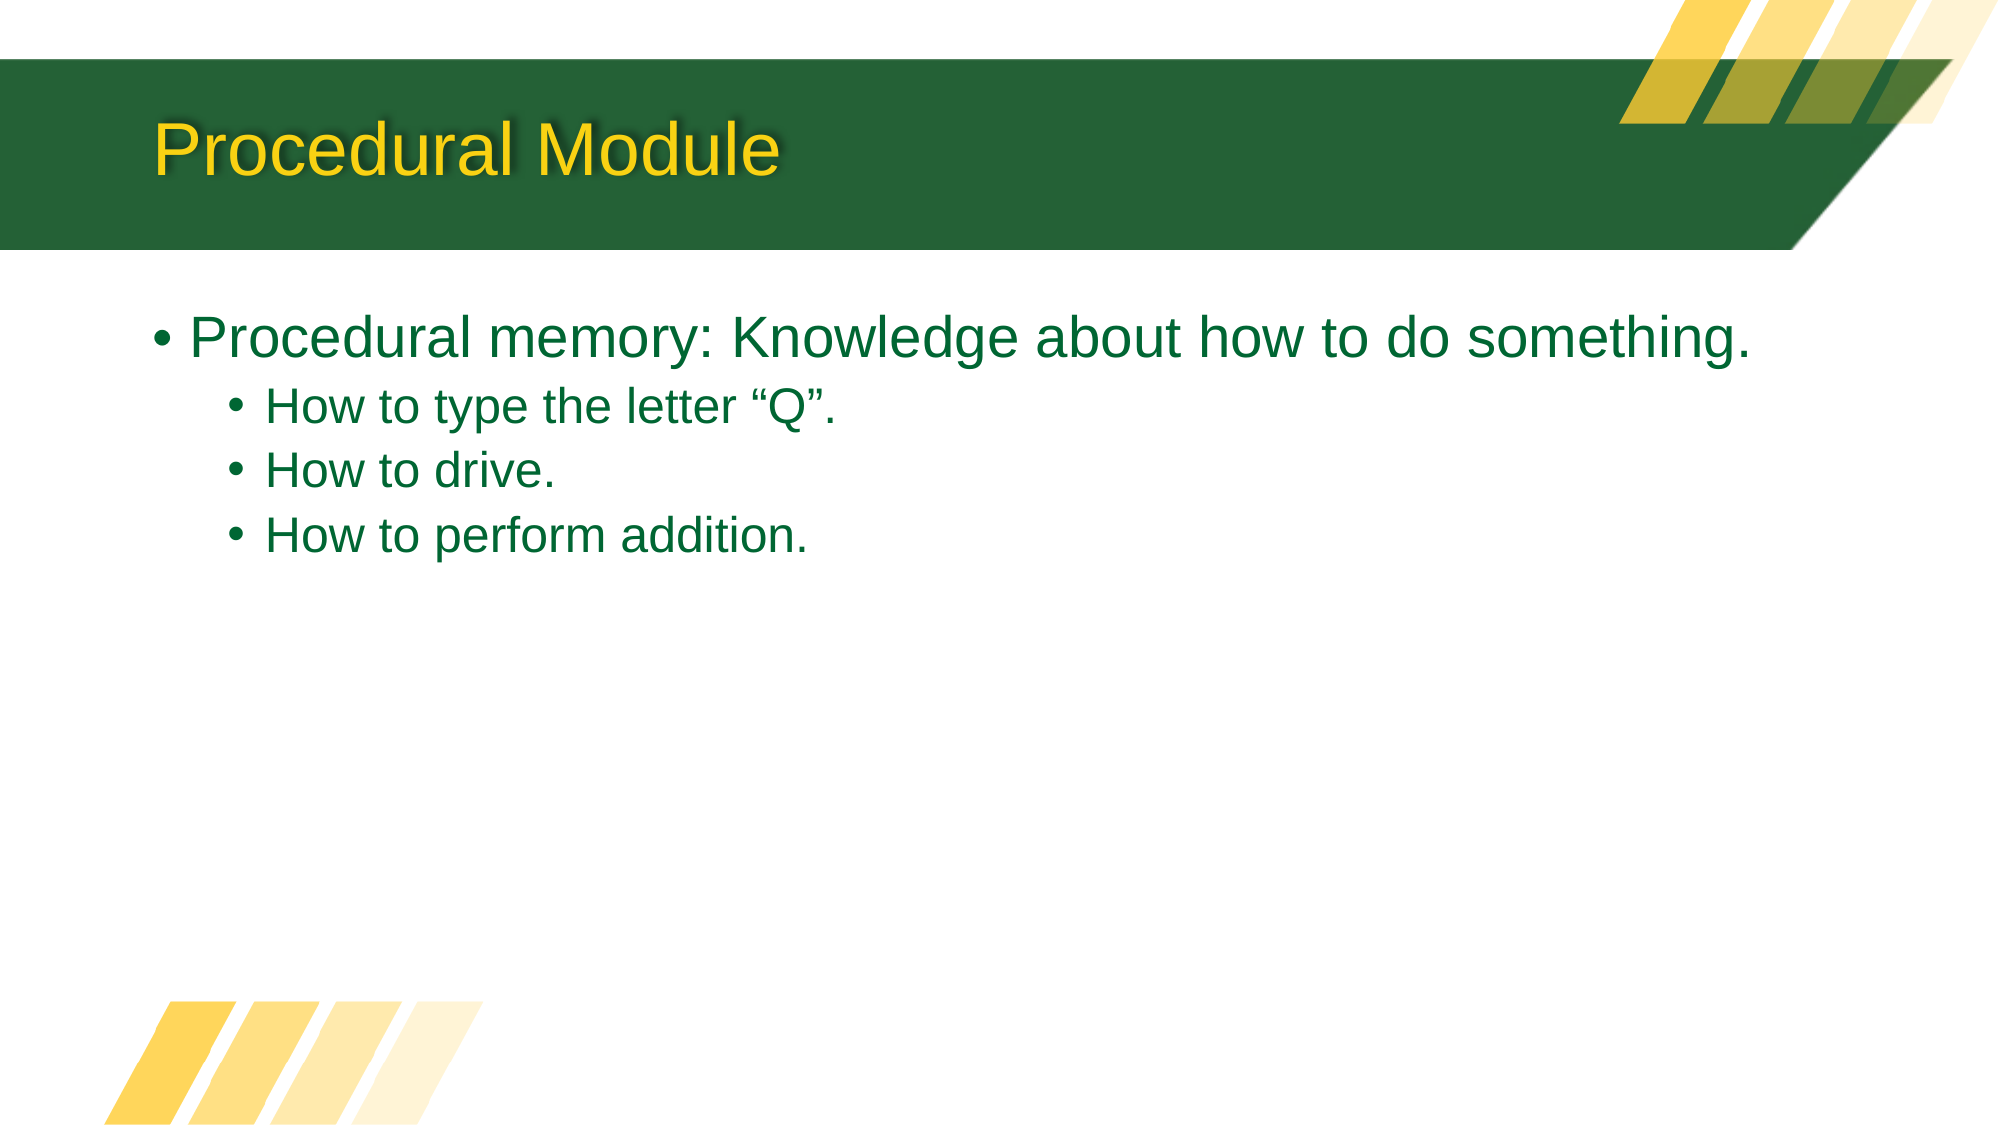

# Procedural Module
Procedural memory: Knowledge about how to do something.
How to type the letter “Q”.
How to drive.
How to perform addition.